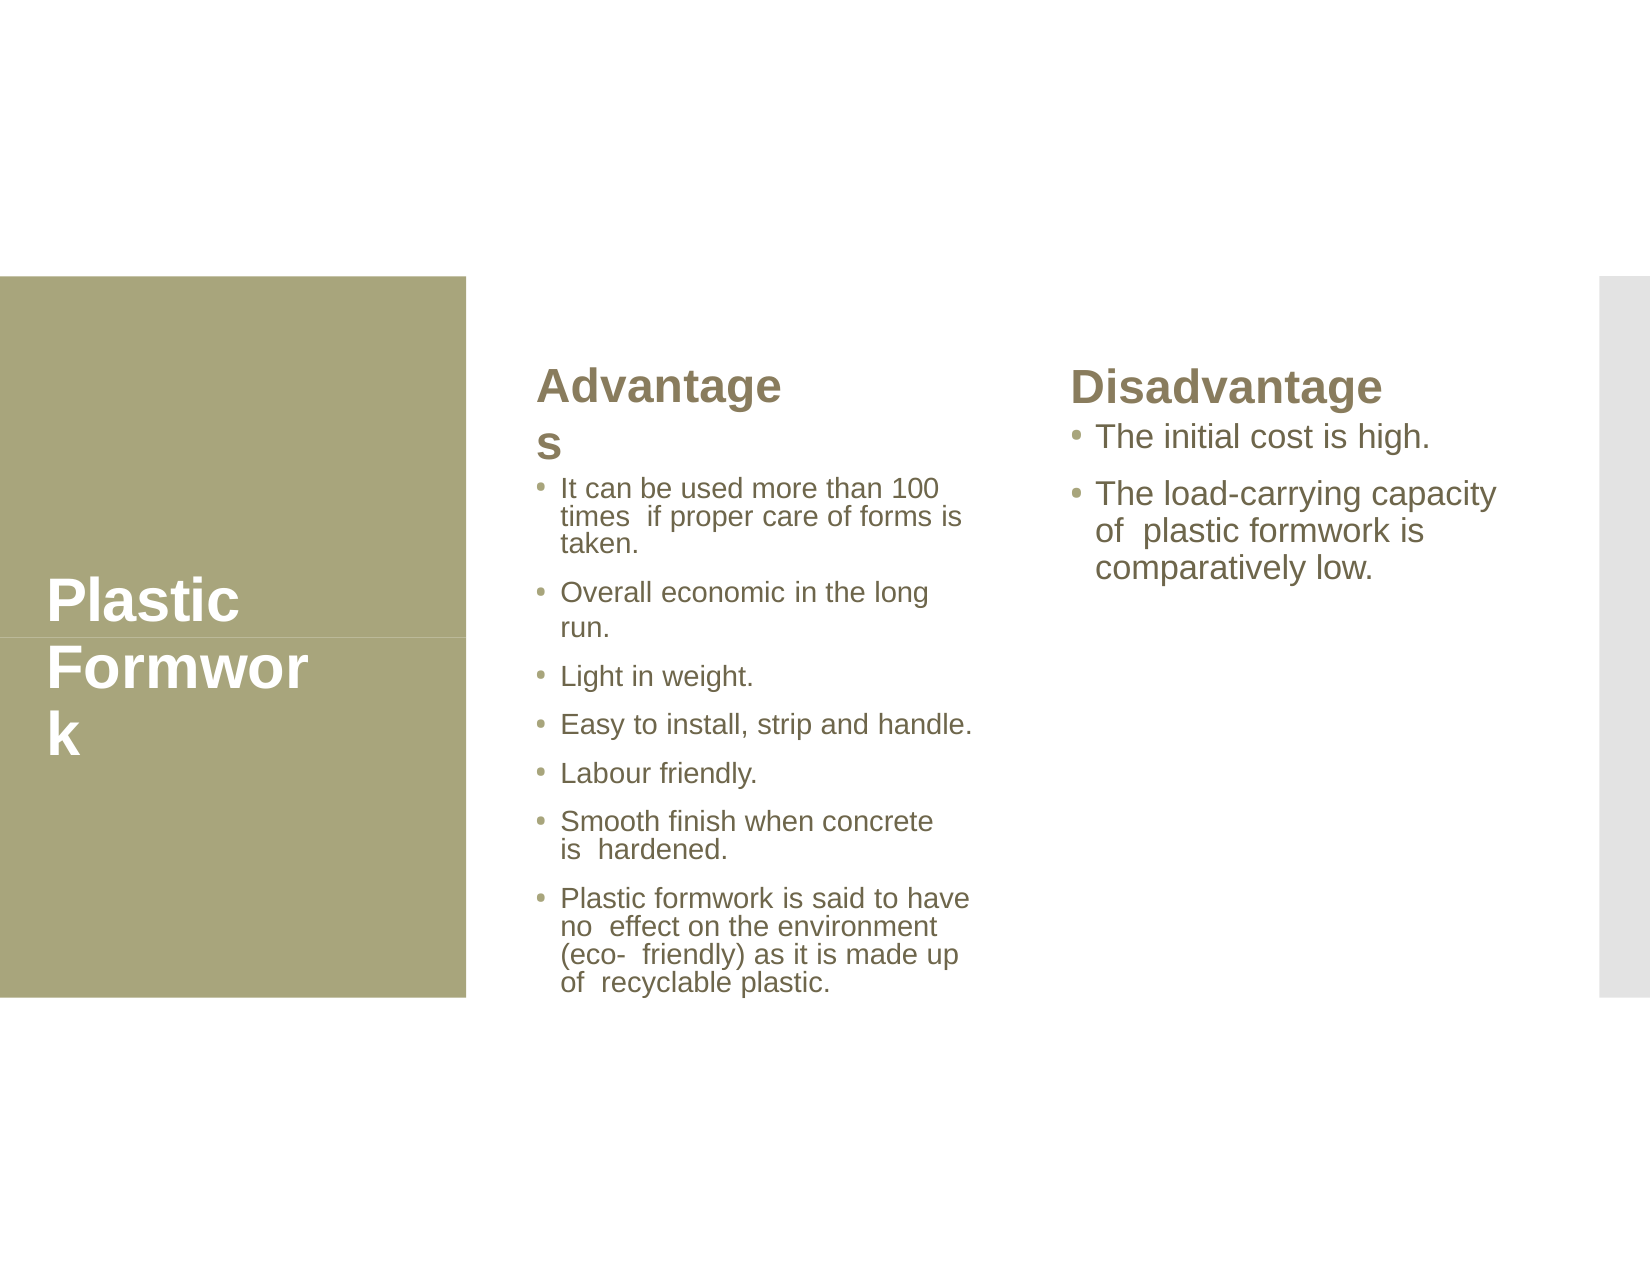

# Advantages
Disadvantage
The initial cost is high.
The load-carrying capacity of  plastic formwork is  comparatively low.
It can be used more than 100 times  if proper care of forms is taken.
Overall economic in the long run.
Light in weight.
Easy to install, strip and handle.
Labour friendly.
Smooth finish when concrete is  hardened.
Plastic formwork is said to have no  effect on the environment (eco-  friendly) as it is made up of  recyclable plastic.
Plastic  Formwork